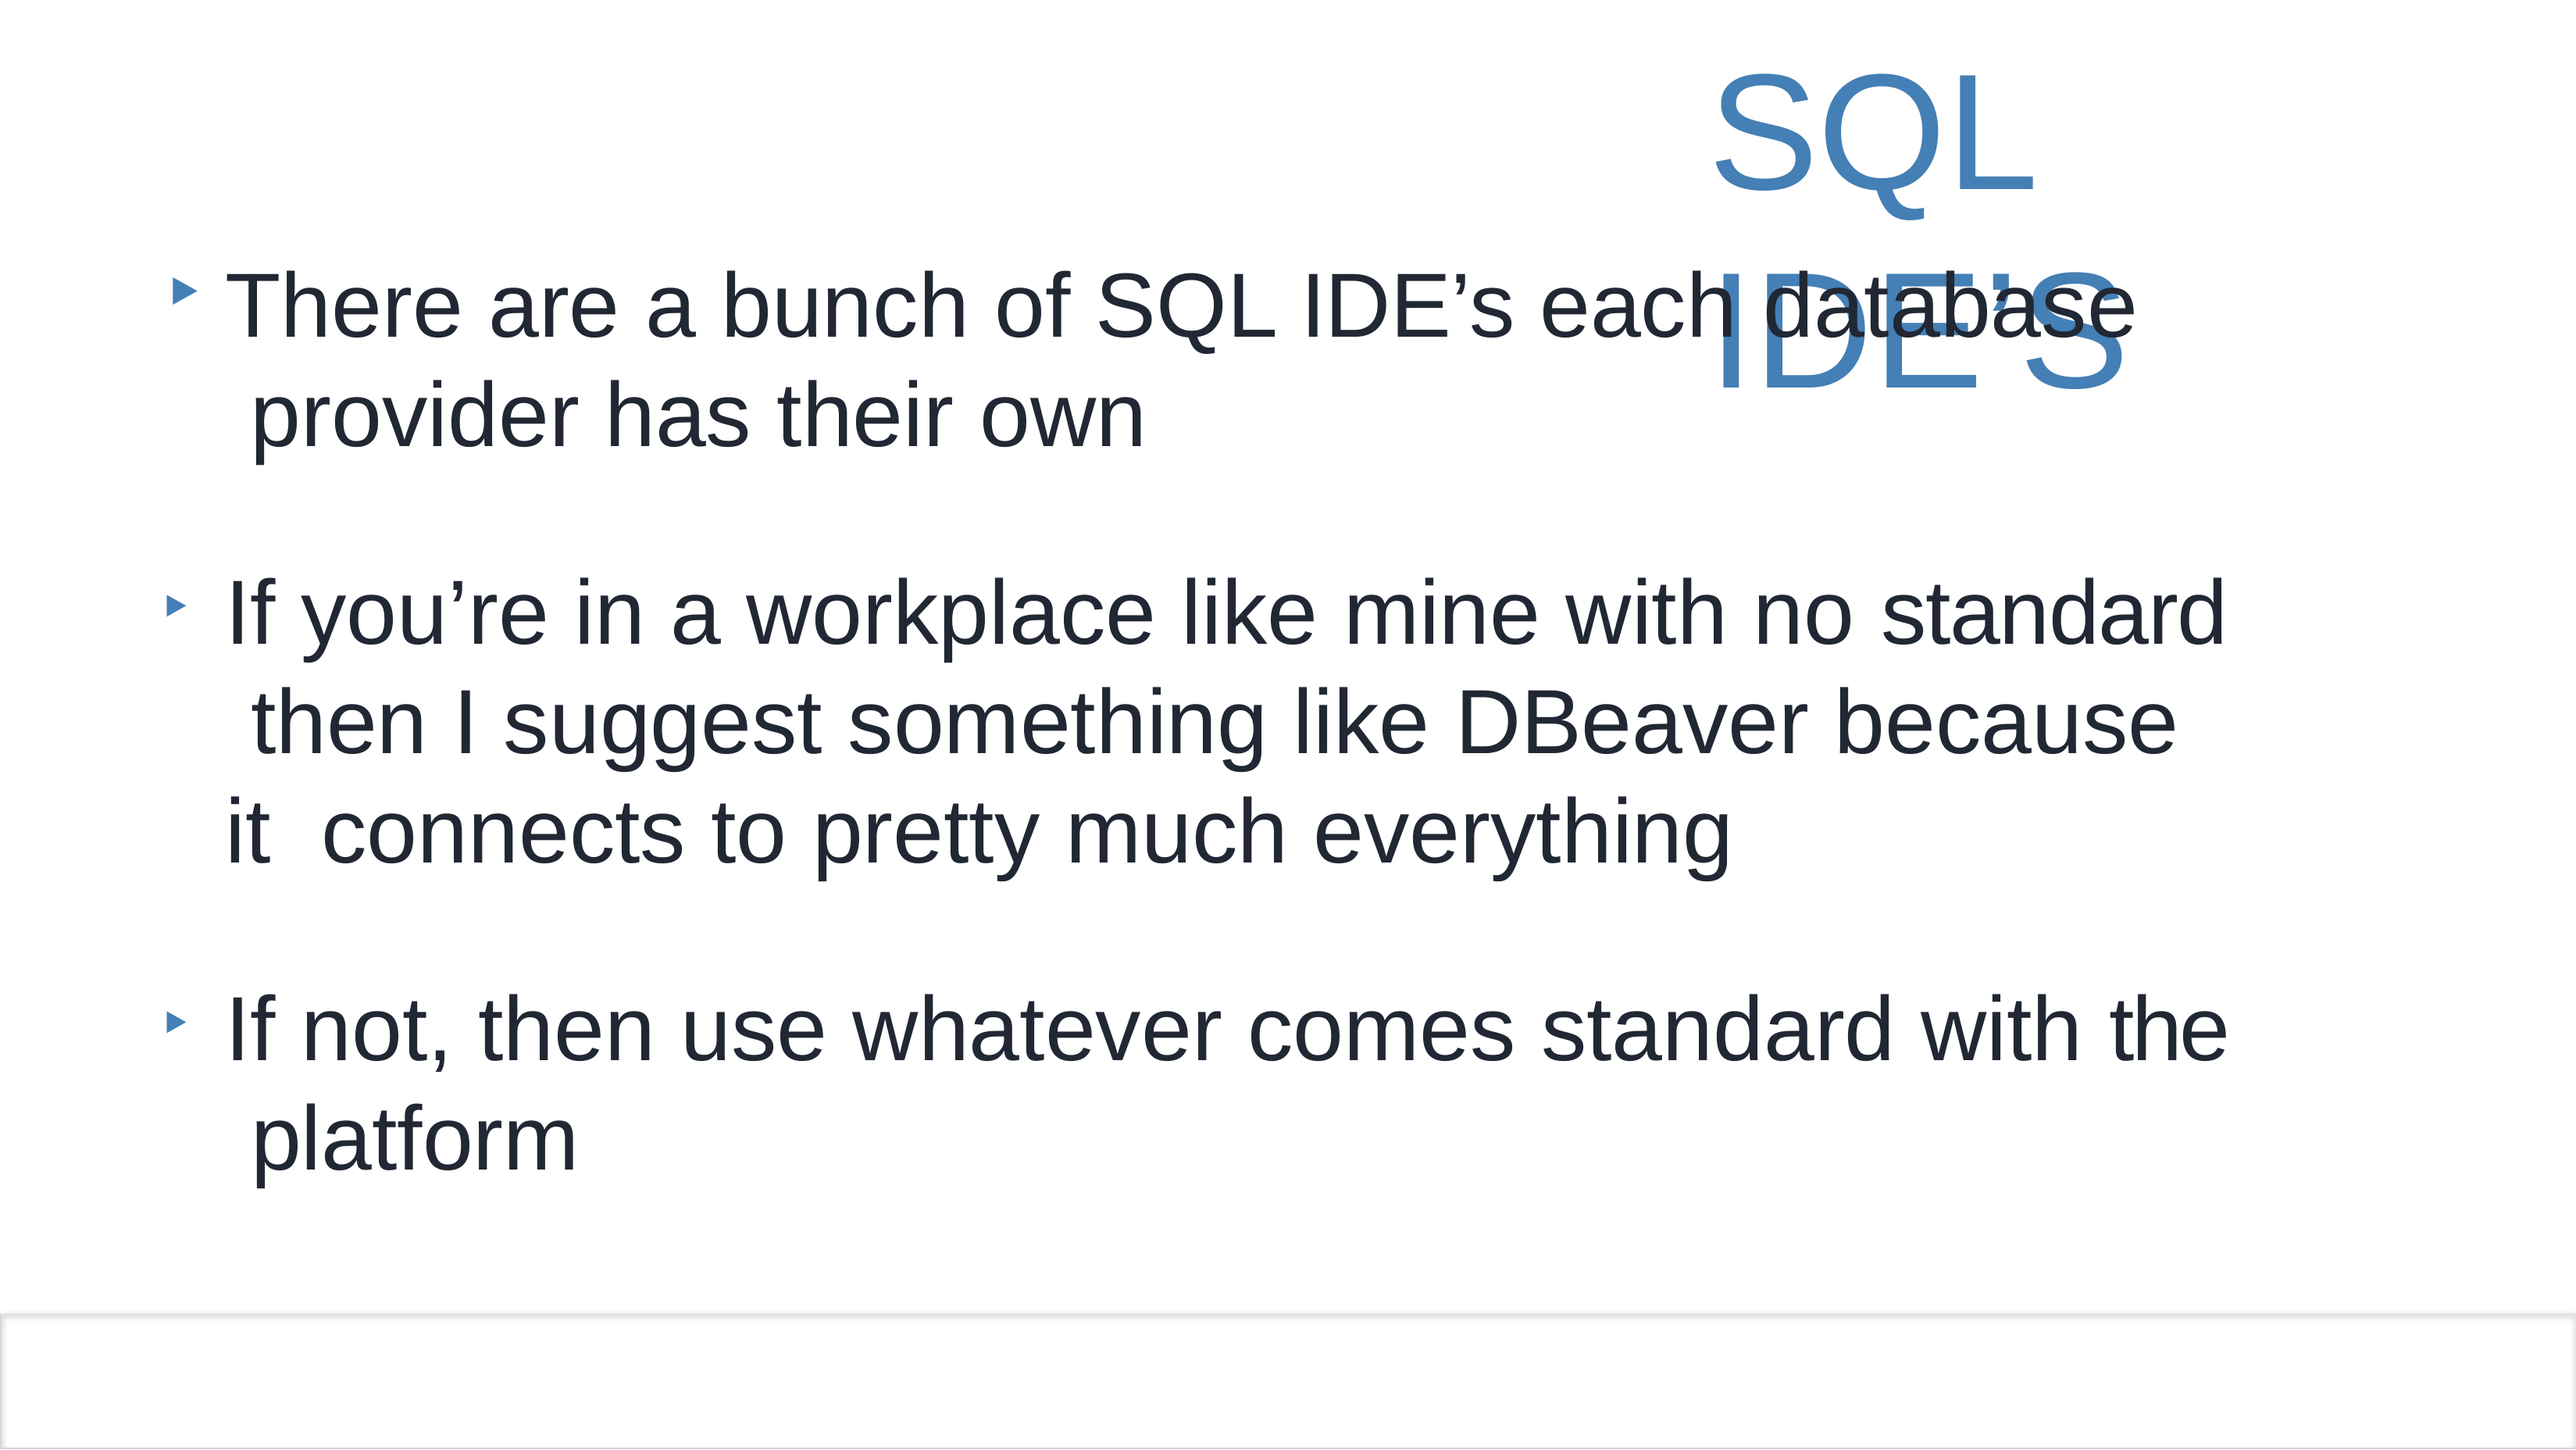

# SQL IDE’S
There are a bunch of SQL IDE’s each database  provider has their own

If you’re in a workplace like mine with no standard  then I suggest something like DBeaver because it  connects to pretty much everything

If not, then use whatever comes standard with the  platform